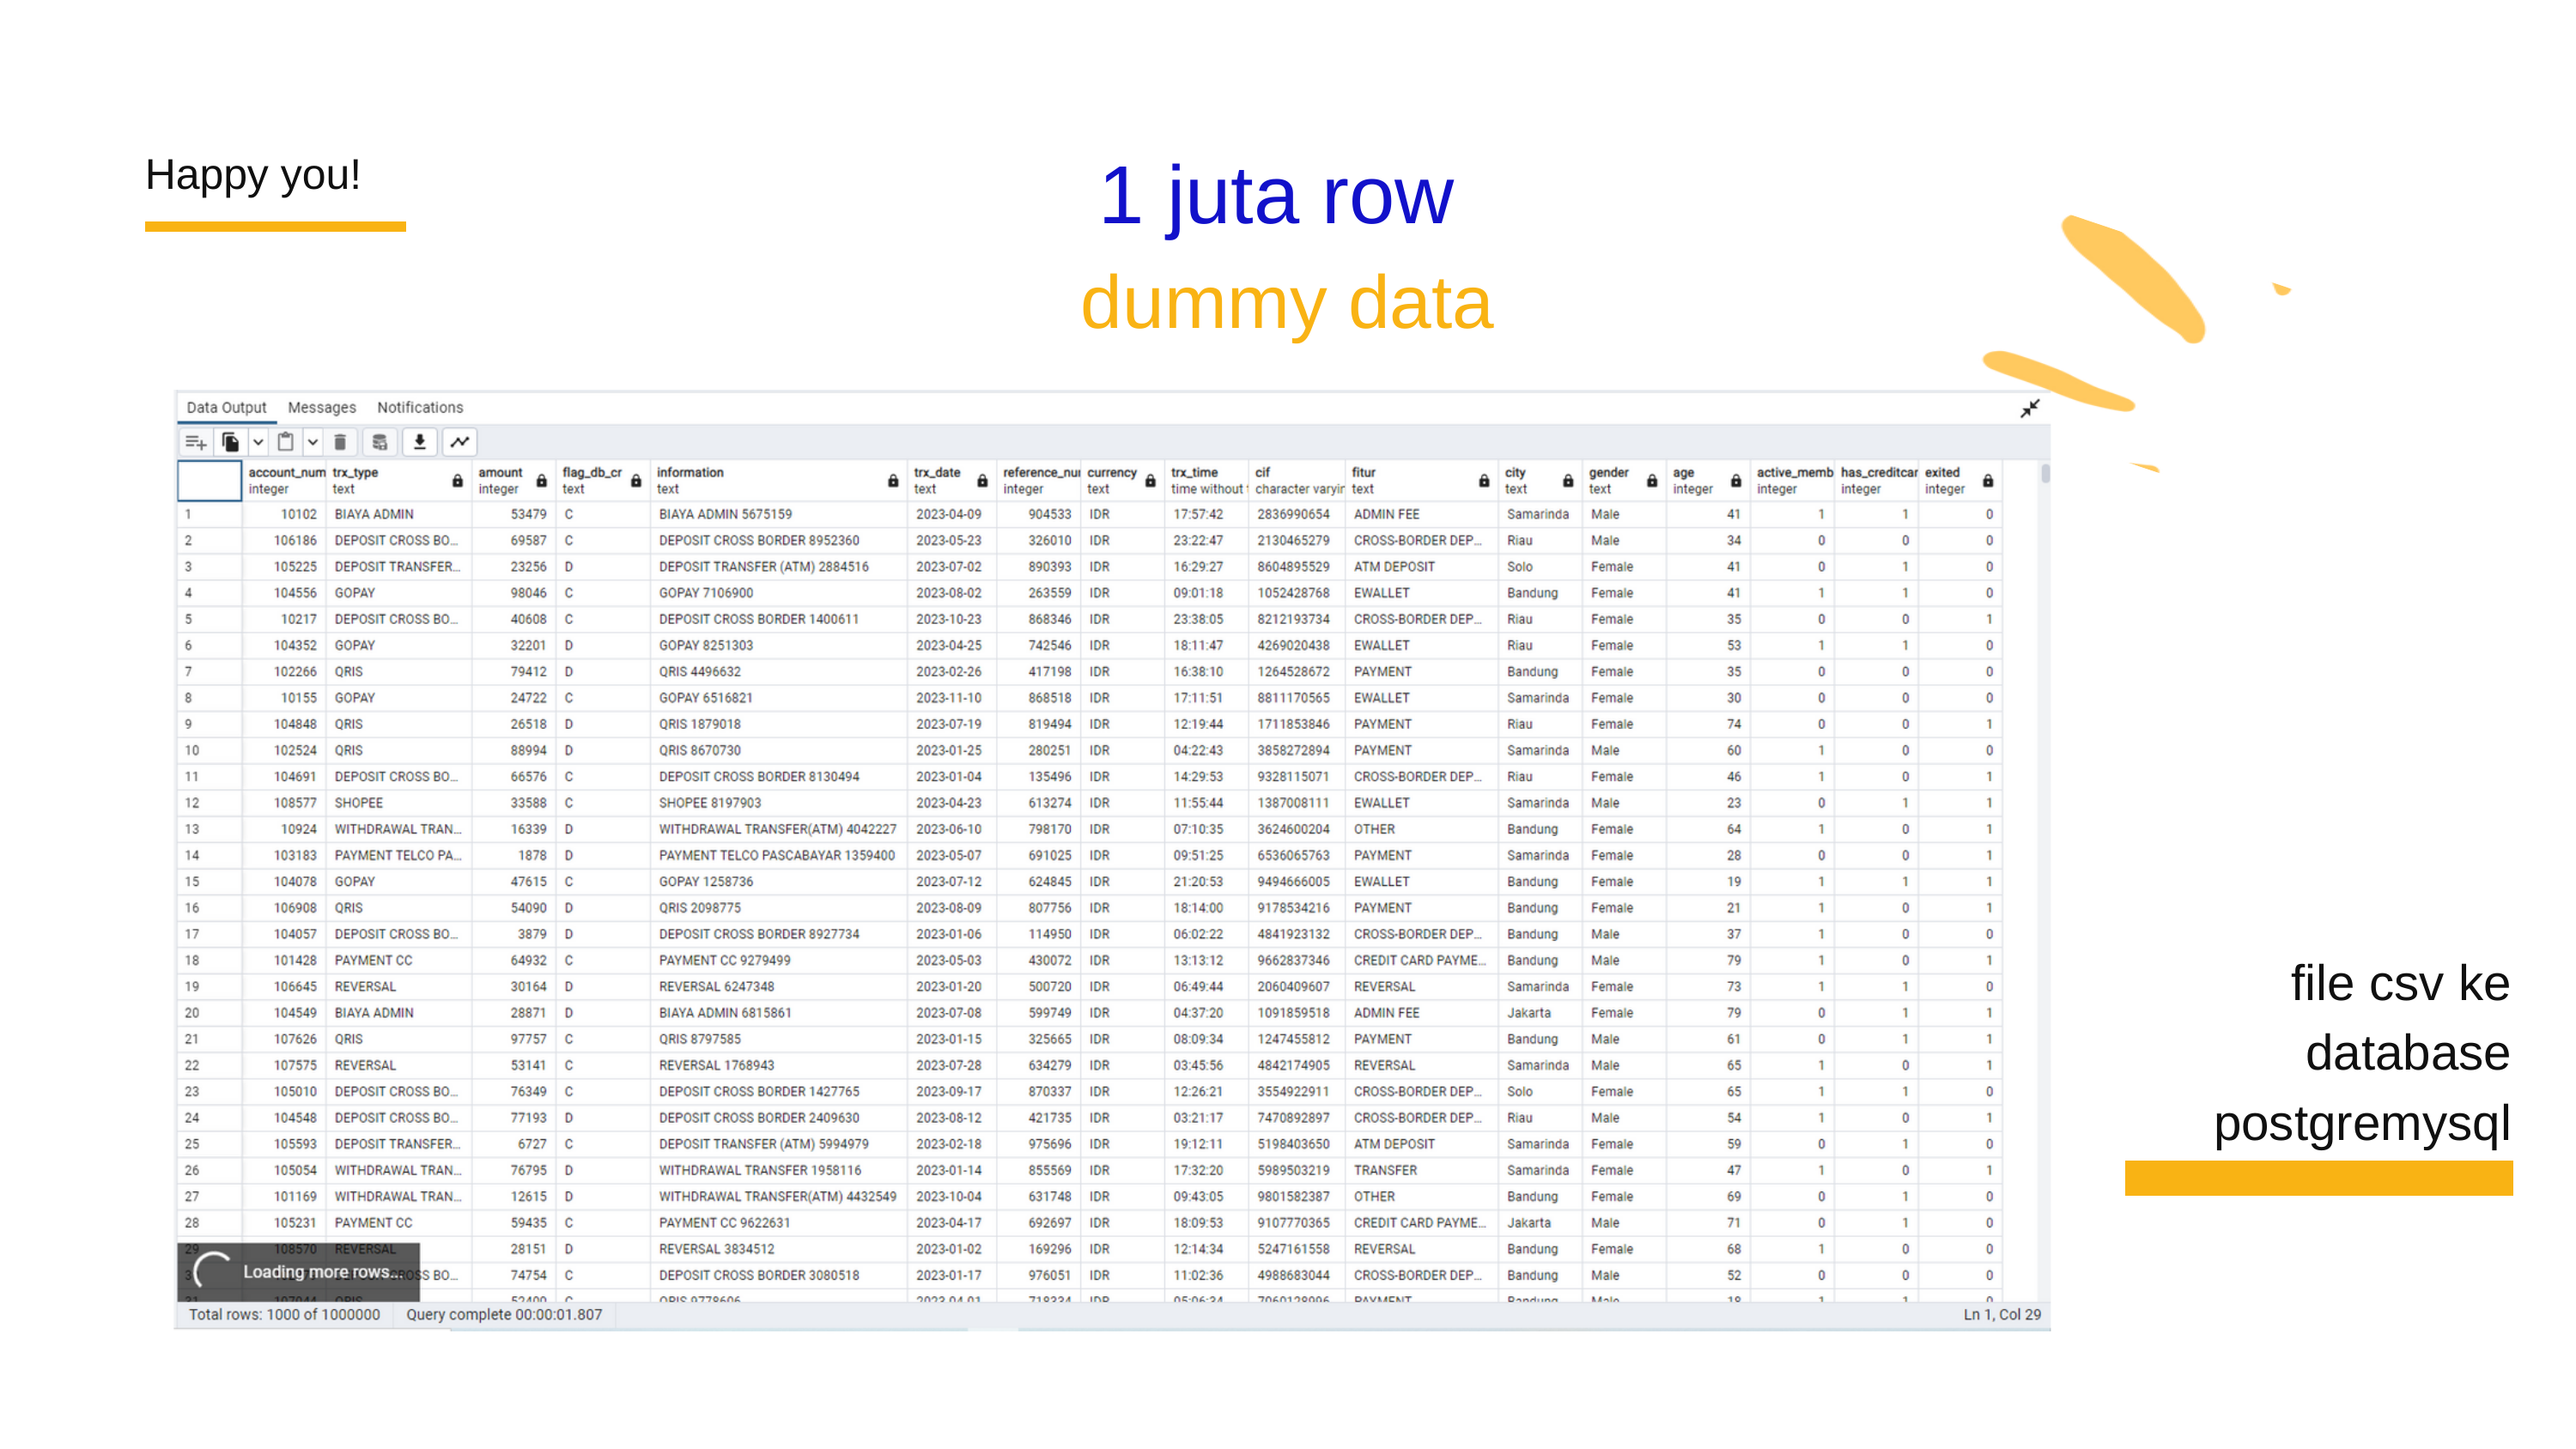

Happy you!
1 juta row

dummy data

file csv ke database postgremysql